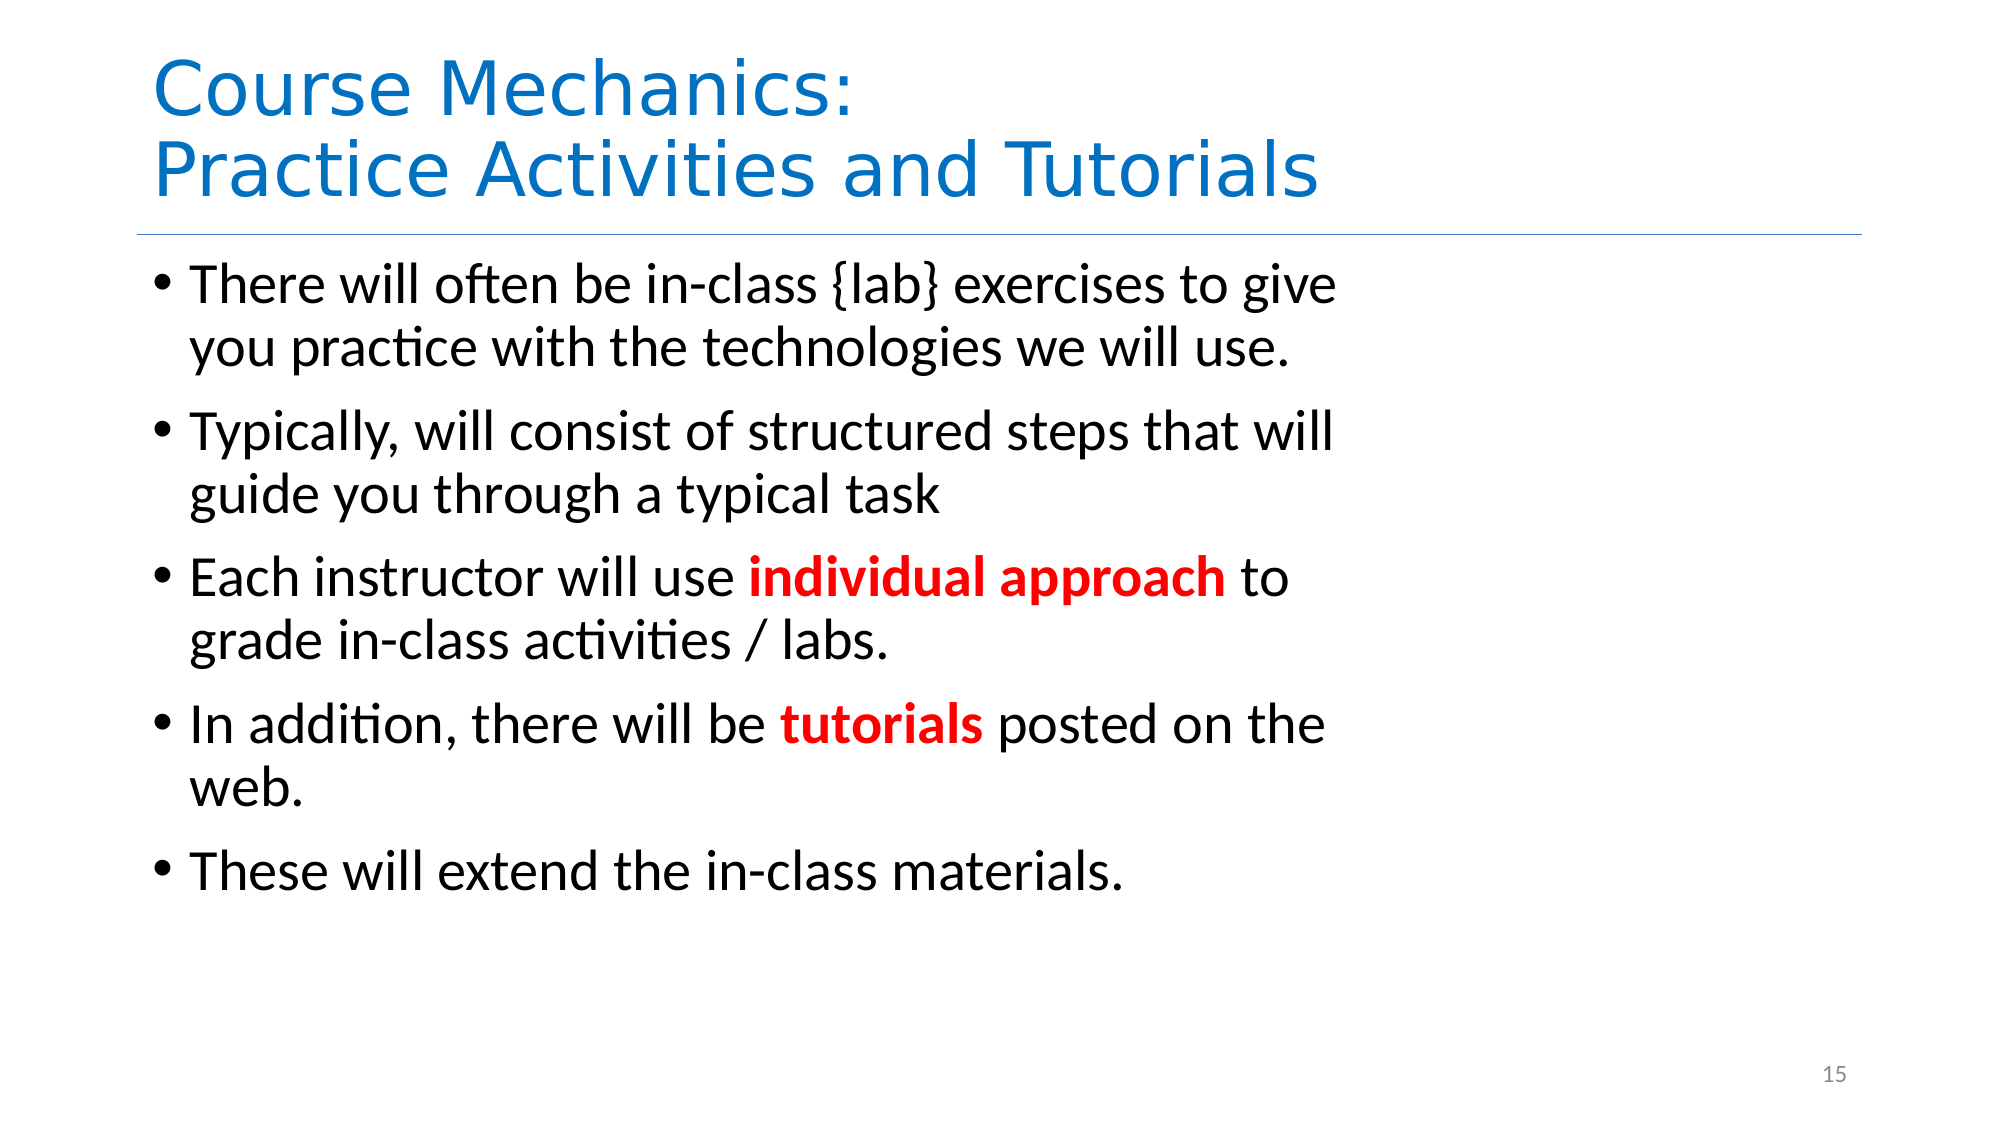

# Course Mechanics: Practice Activities and Tutorials
There will often be in-class {lab} exercises to give you practice with the technologies we will use.
Typically, will consist of structured steps that will guide you through a typical task
Each instructor will use individual approach to grade in-class activities / labs.
In addition, there will be tutorials posted on the web.
These will extend the in-class materials.

15